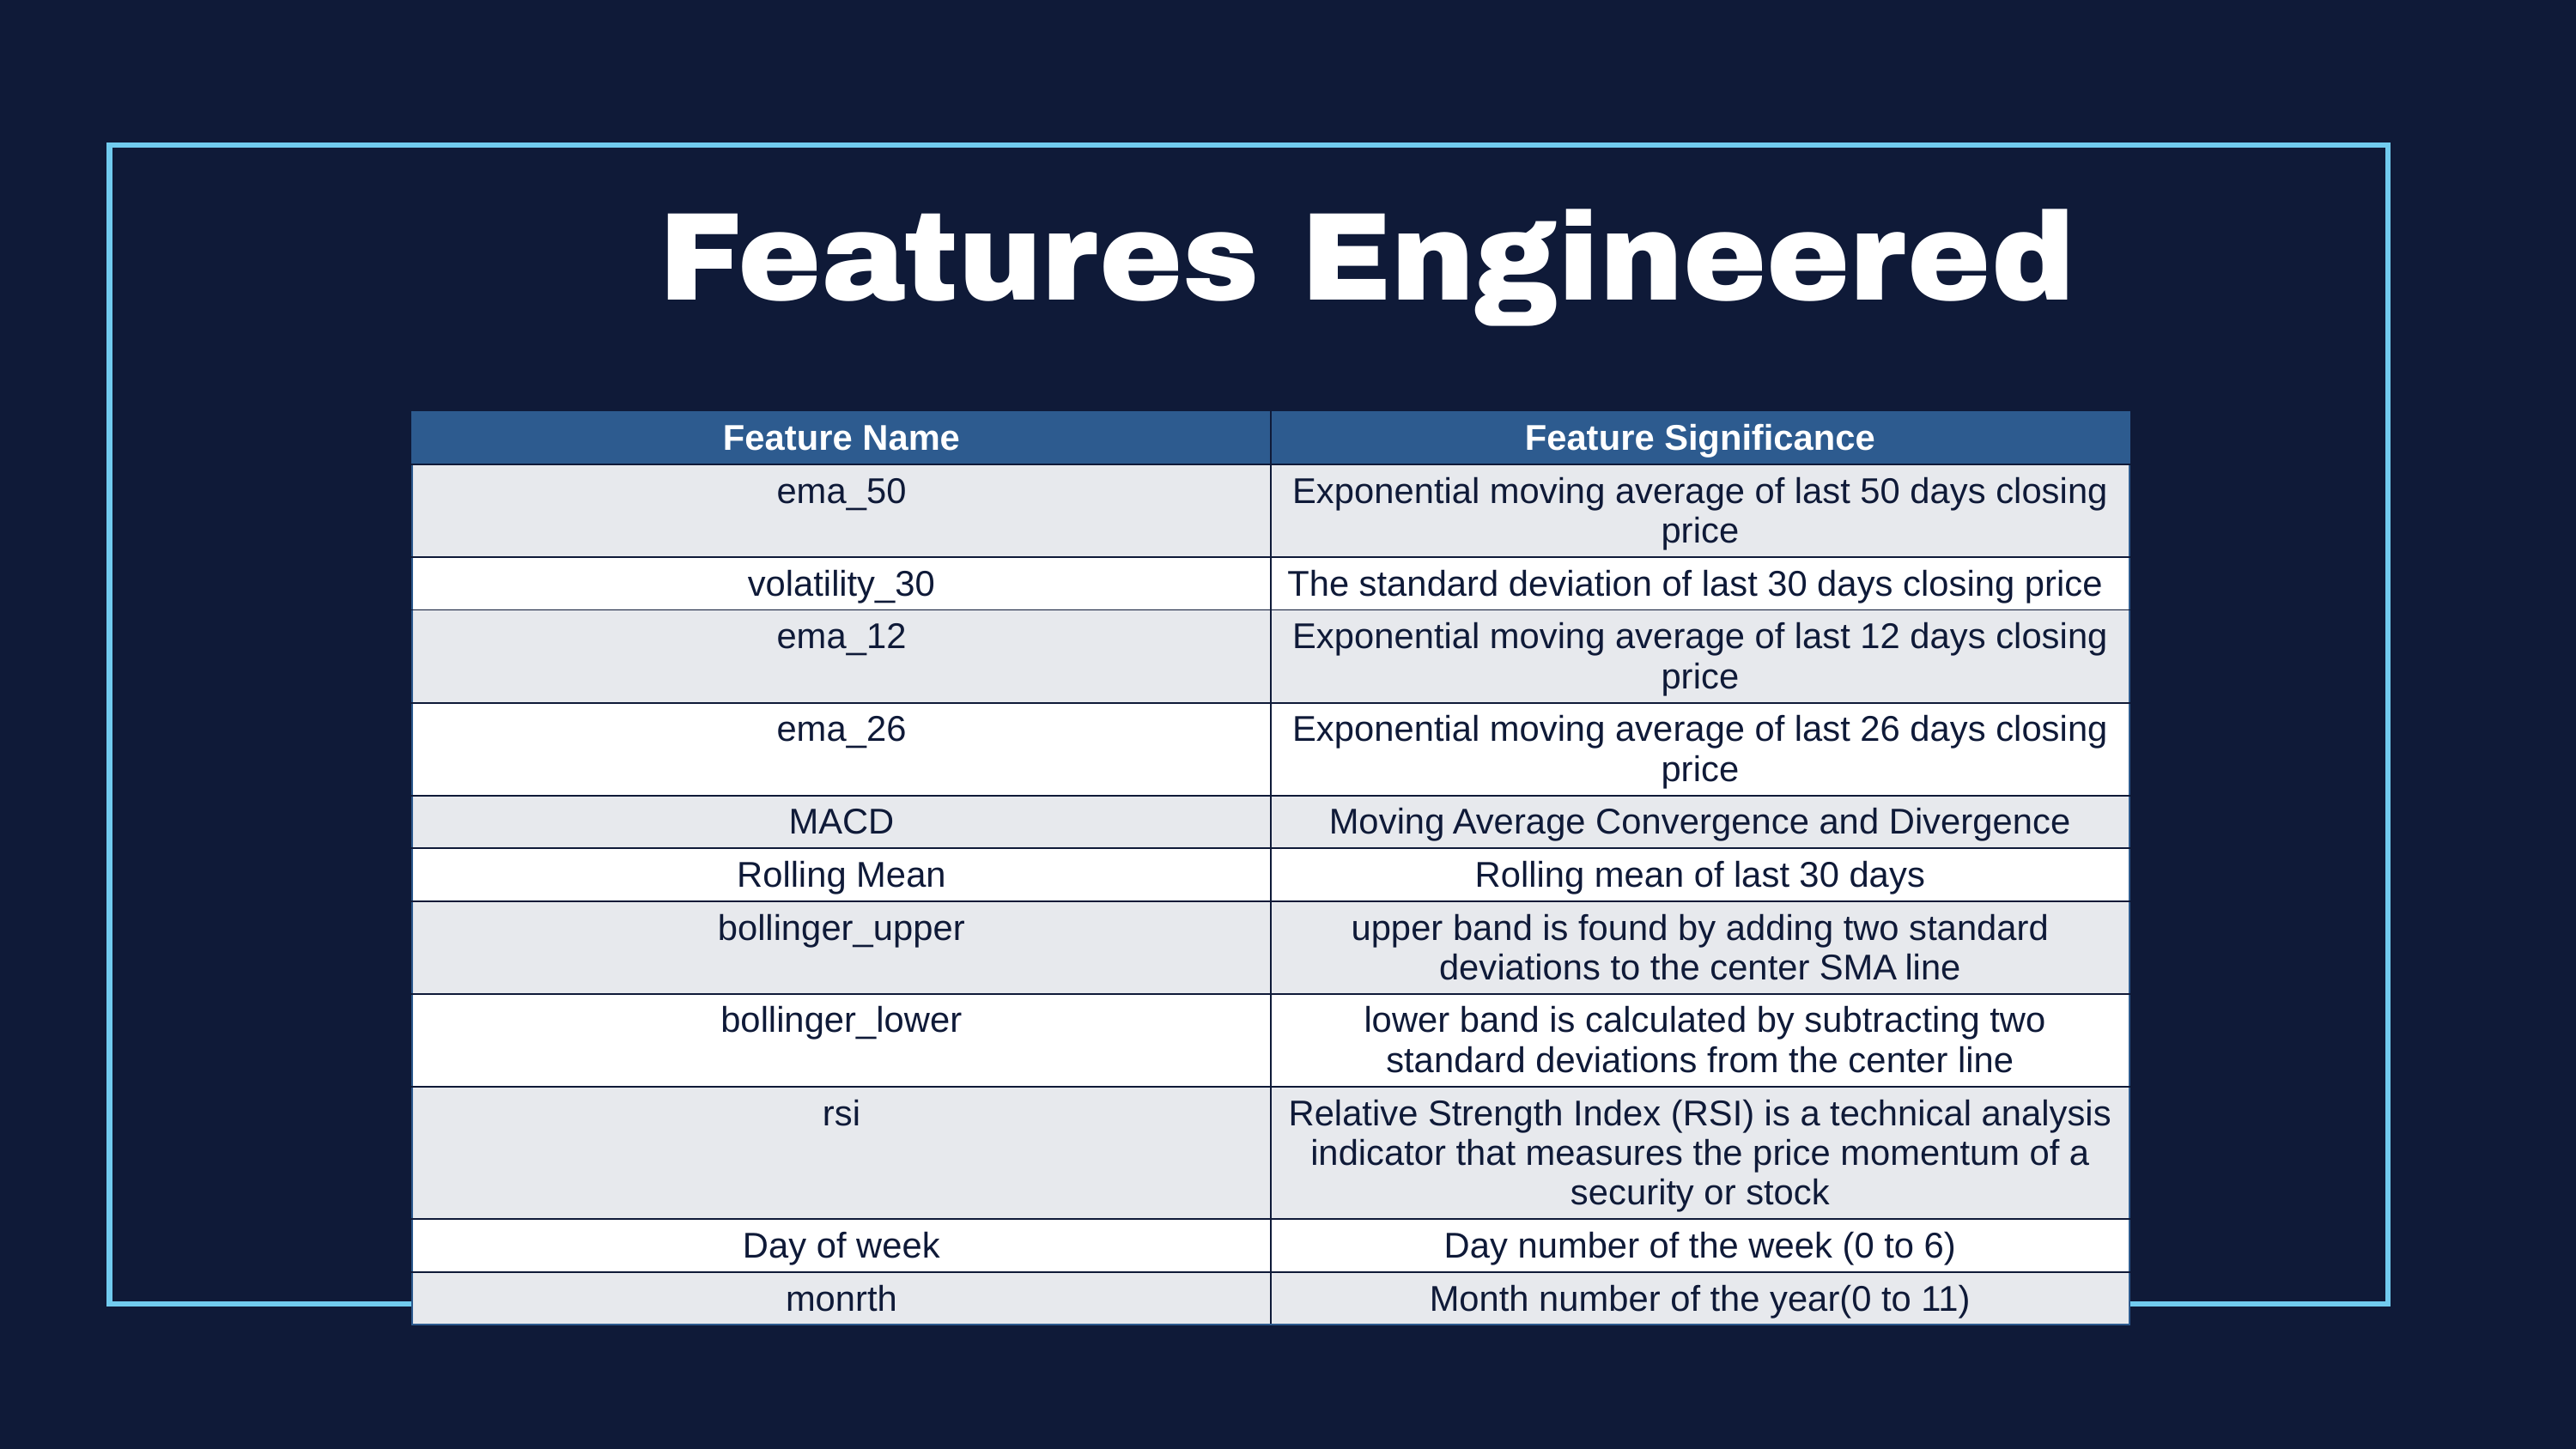

Features Engineered
| Feature Name | Feature Significance |
| --- | --- |
| ema\_50 | Exponential moving average of last 50 days closing price |
| volatility\_30 | The standard deviation of last 30 days closing price |
| ema\_12 | Exponential moving average of last 12 days closing price |
| ema\_26 | Exponential moving average of last 26 days closing price |
| MACD | Moving Average Convergence and Divergence |
| Rolling Mean | Rolling mean of last 30 days |
| bollinger\_upper | upper band is found by adding two standard deviations to the center SMA line |
| bollinger\_lower | lower band is calculated by subtracting two standard deviations from the center line |
| rsi | Relative Strength Index (RSI) is a technical analysis indicator that measures the price momentum of a security or stock |
| Day of week | Day number of the week (0 to 6) |
| monrth | Month number of the year(0 to 11) |